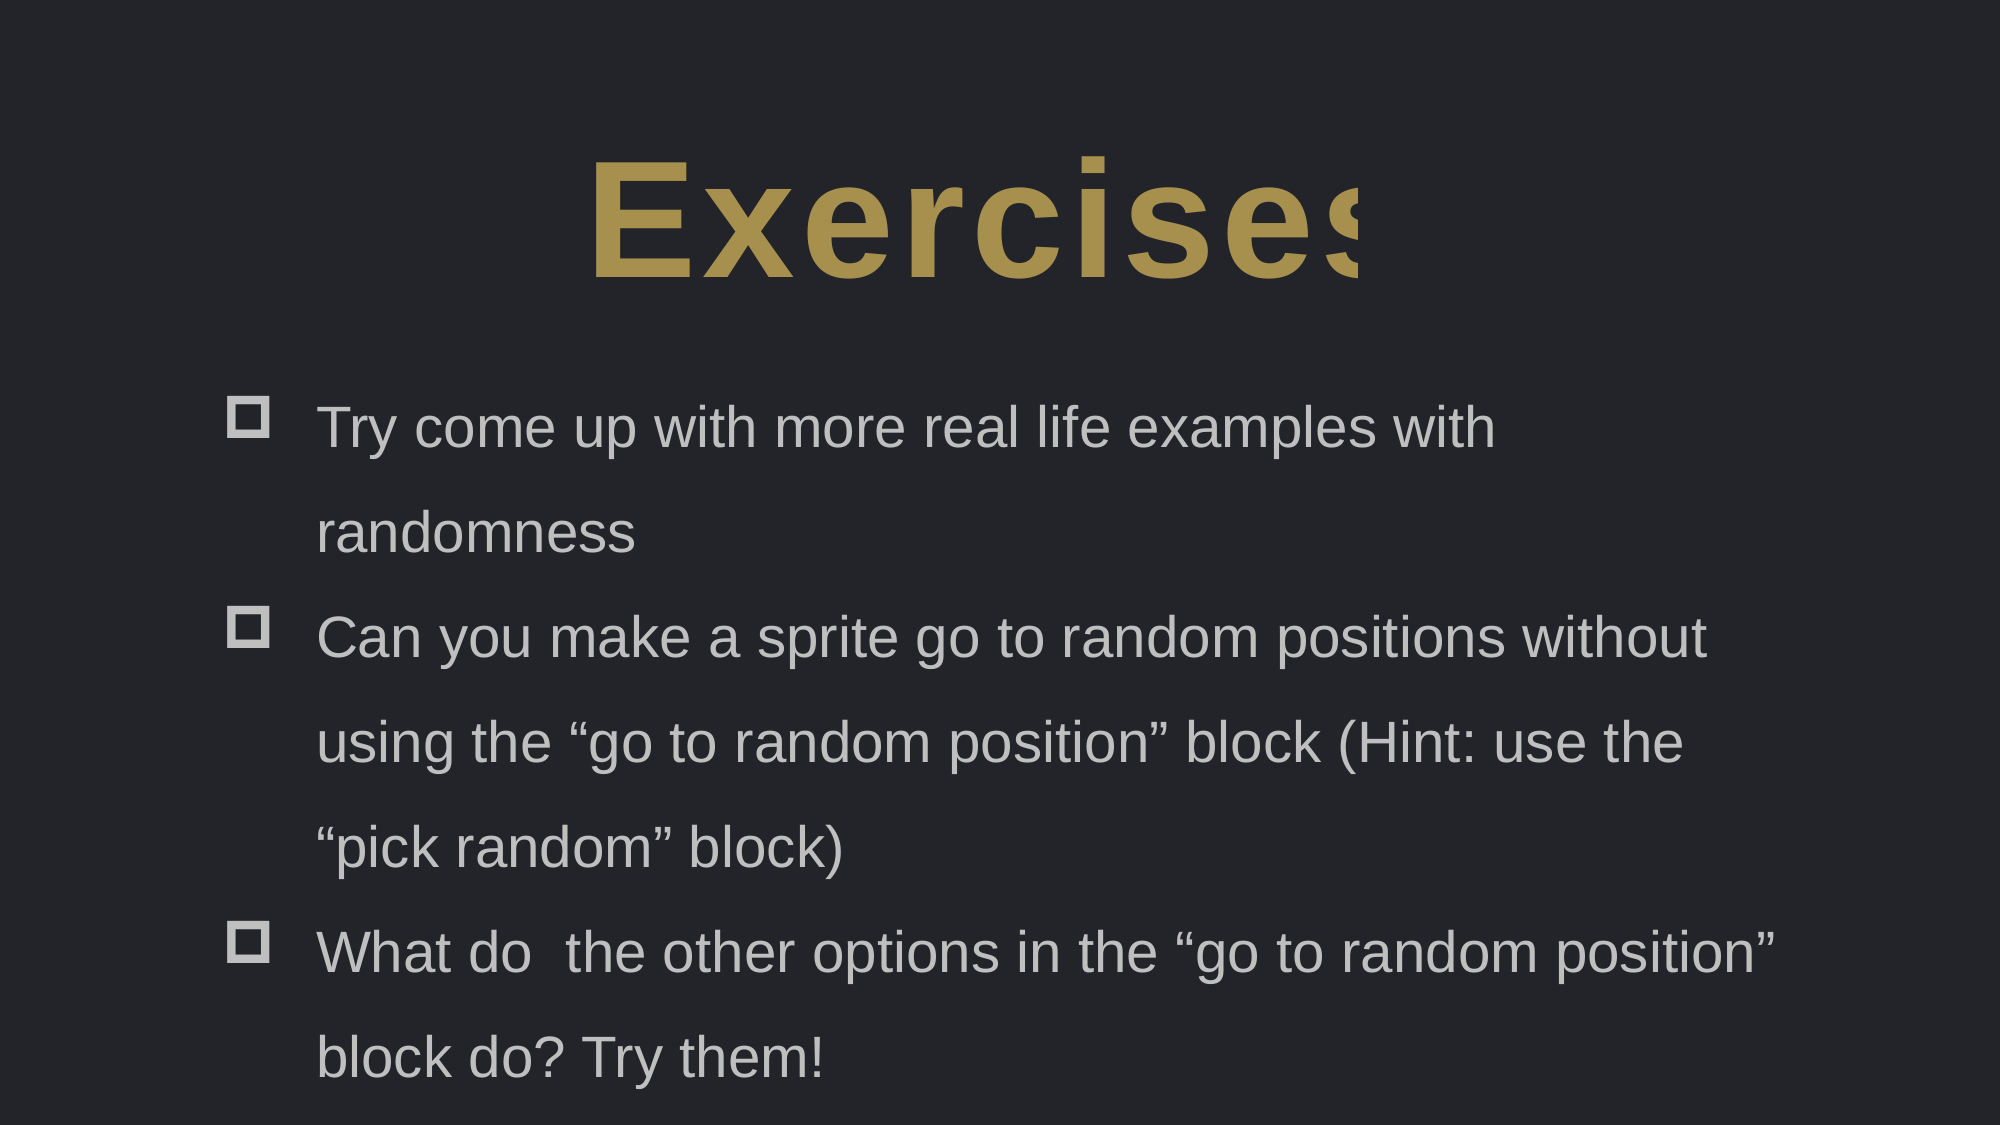

Exercises
Try come up with more real life examples with randomness
Can you make a sprite go to random positions without using the “go to random position” block (Hint: use the “pick random” block)
What do  the other options in the “go to random position” block do? Try them!
Can you add more randomness/surprises into our game?